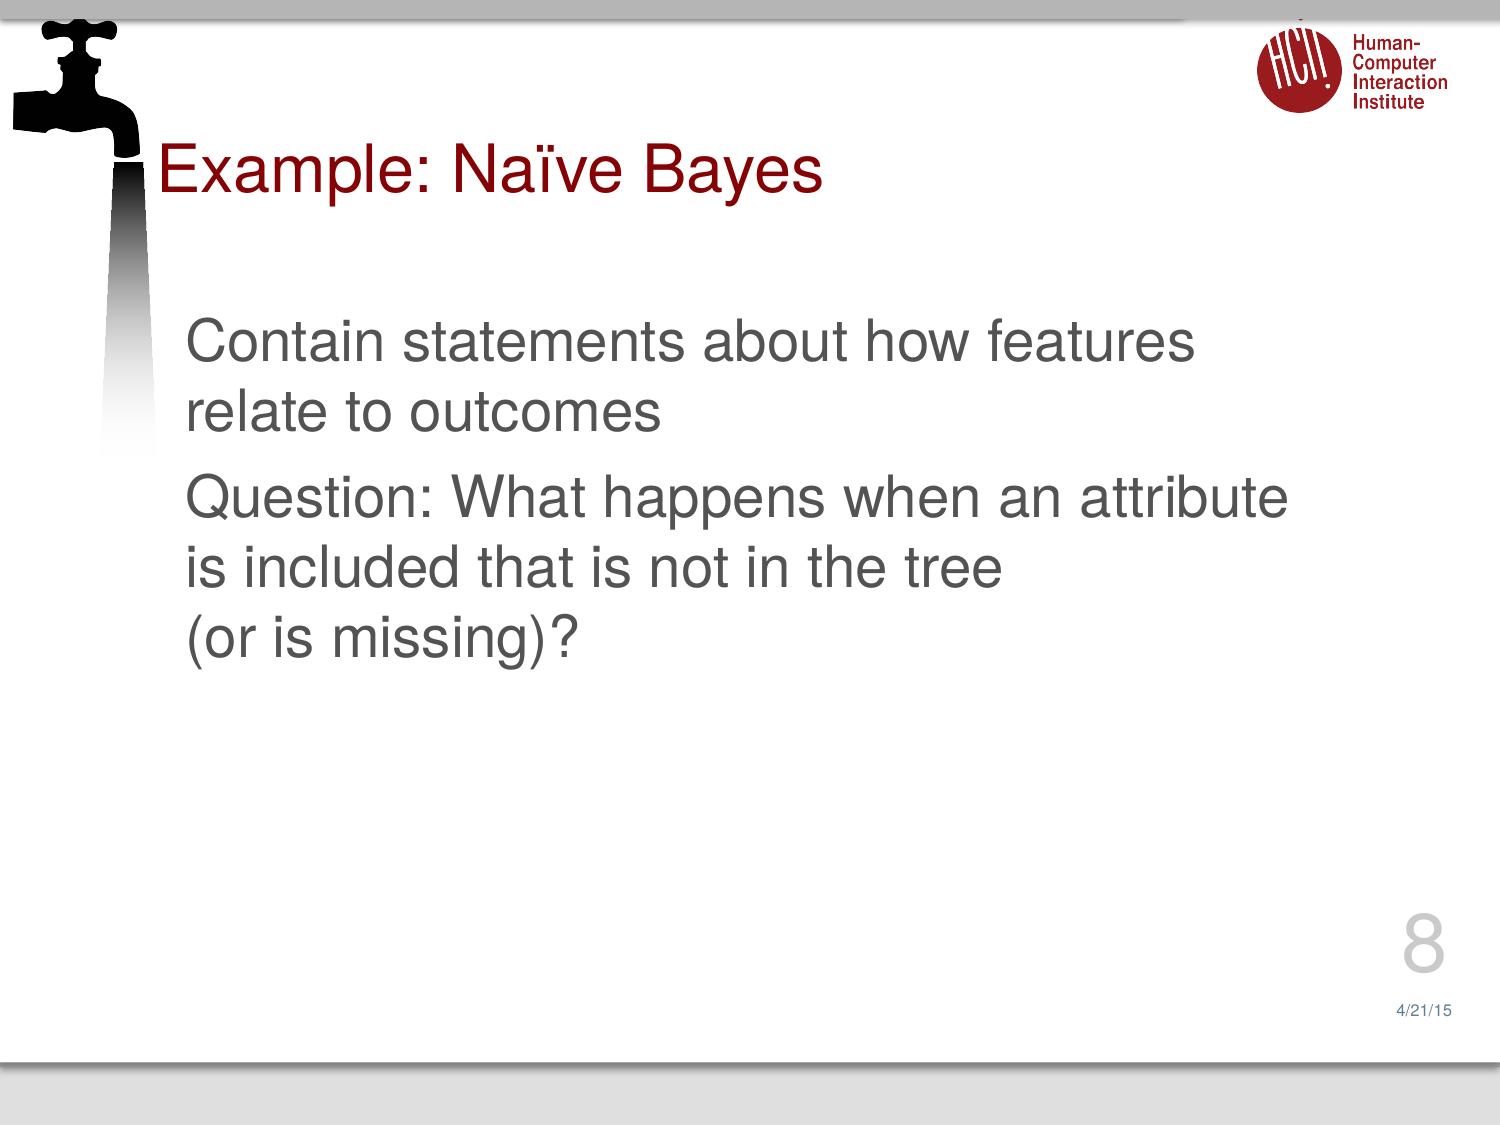

# Example: Naïve Bayes
Contain statements about how features relate to outcomes
Question: What happens when an attribute is included that is not in the tree
(or is missing)?
8
4/21/15